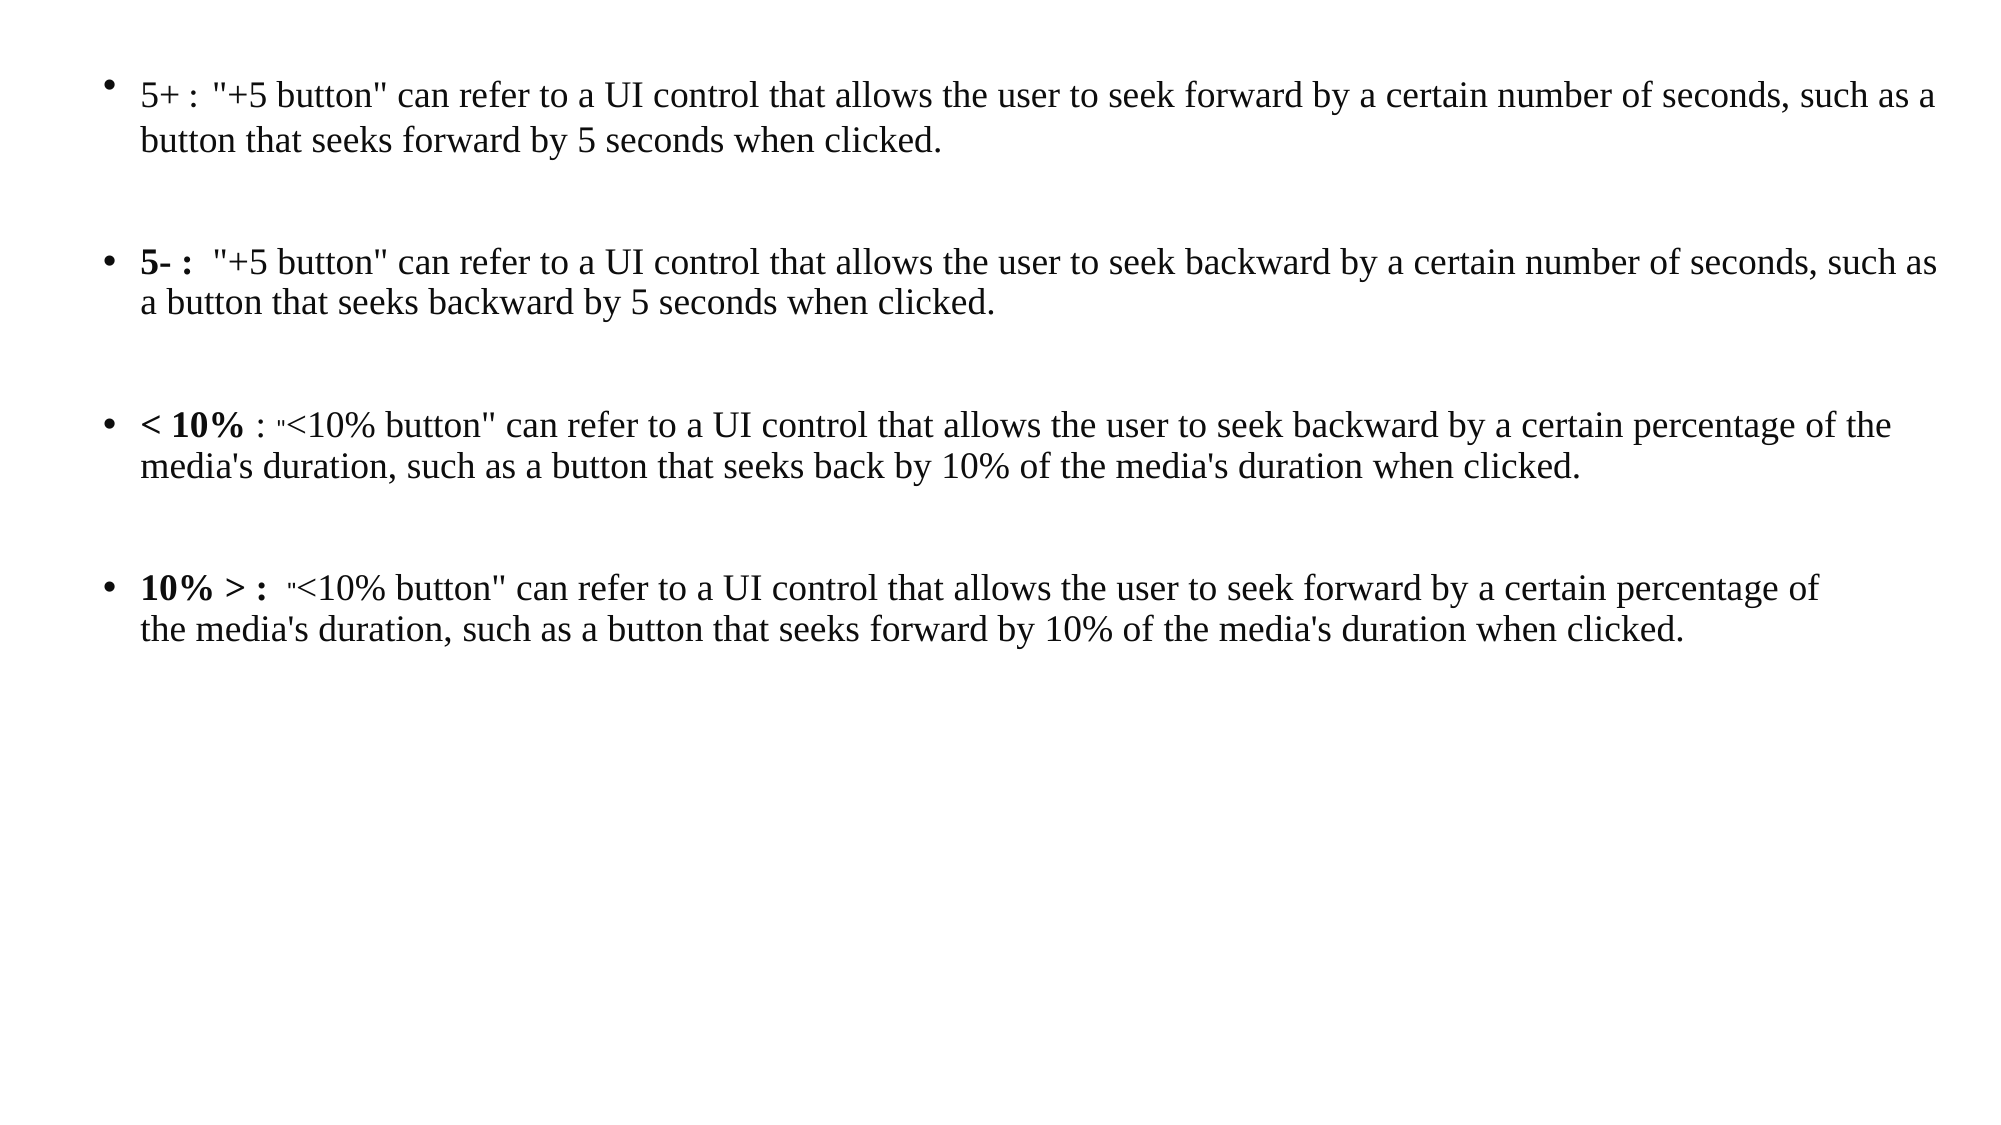

5+ : "+5 button" can refer to a UI control that allows the user to seek forward by a certain number of seconds, such as a button that seeks forward by 5 seconds when clicked.

5- :  "+5 button" can refer to a UI control that allows the user to seek backward by a certain number of seconds, such as a button that seeks backward by 5 seconds when clicked.

< 10% : "<10% button" can refer to a UI control that allows the user to seek backward by a certain percentage of the media's duration, such as a button that seeks back by 10% of the media's duration when clicked.

10% > :  "<10% button" can refer to a UI control that allows the user to seek forward by a certain percentage of the media's duration, such as a button that seeks forward by 10% of the media's duration when clicked.